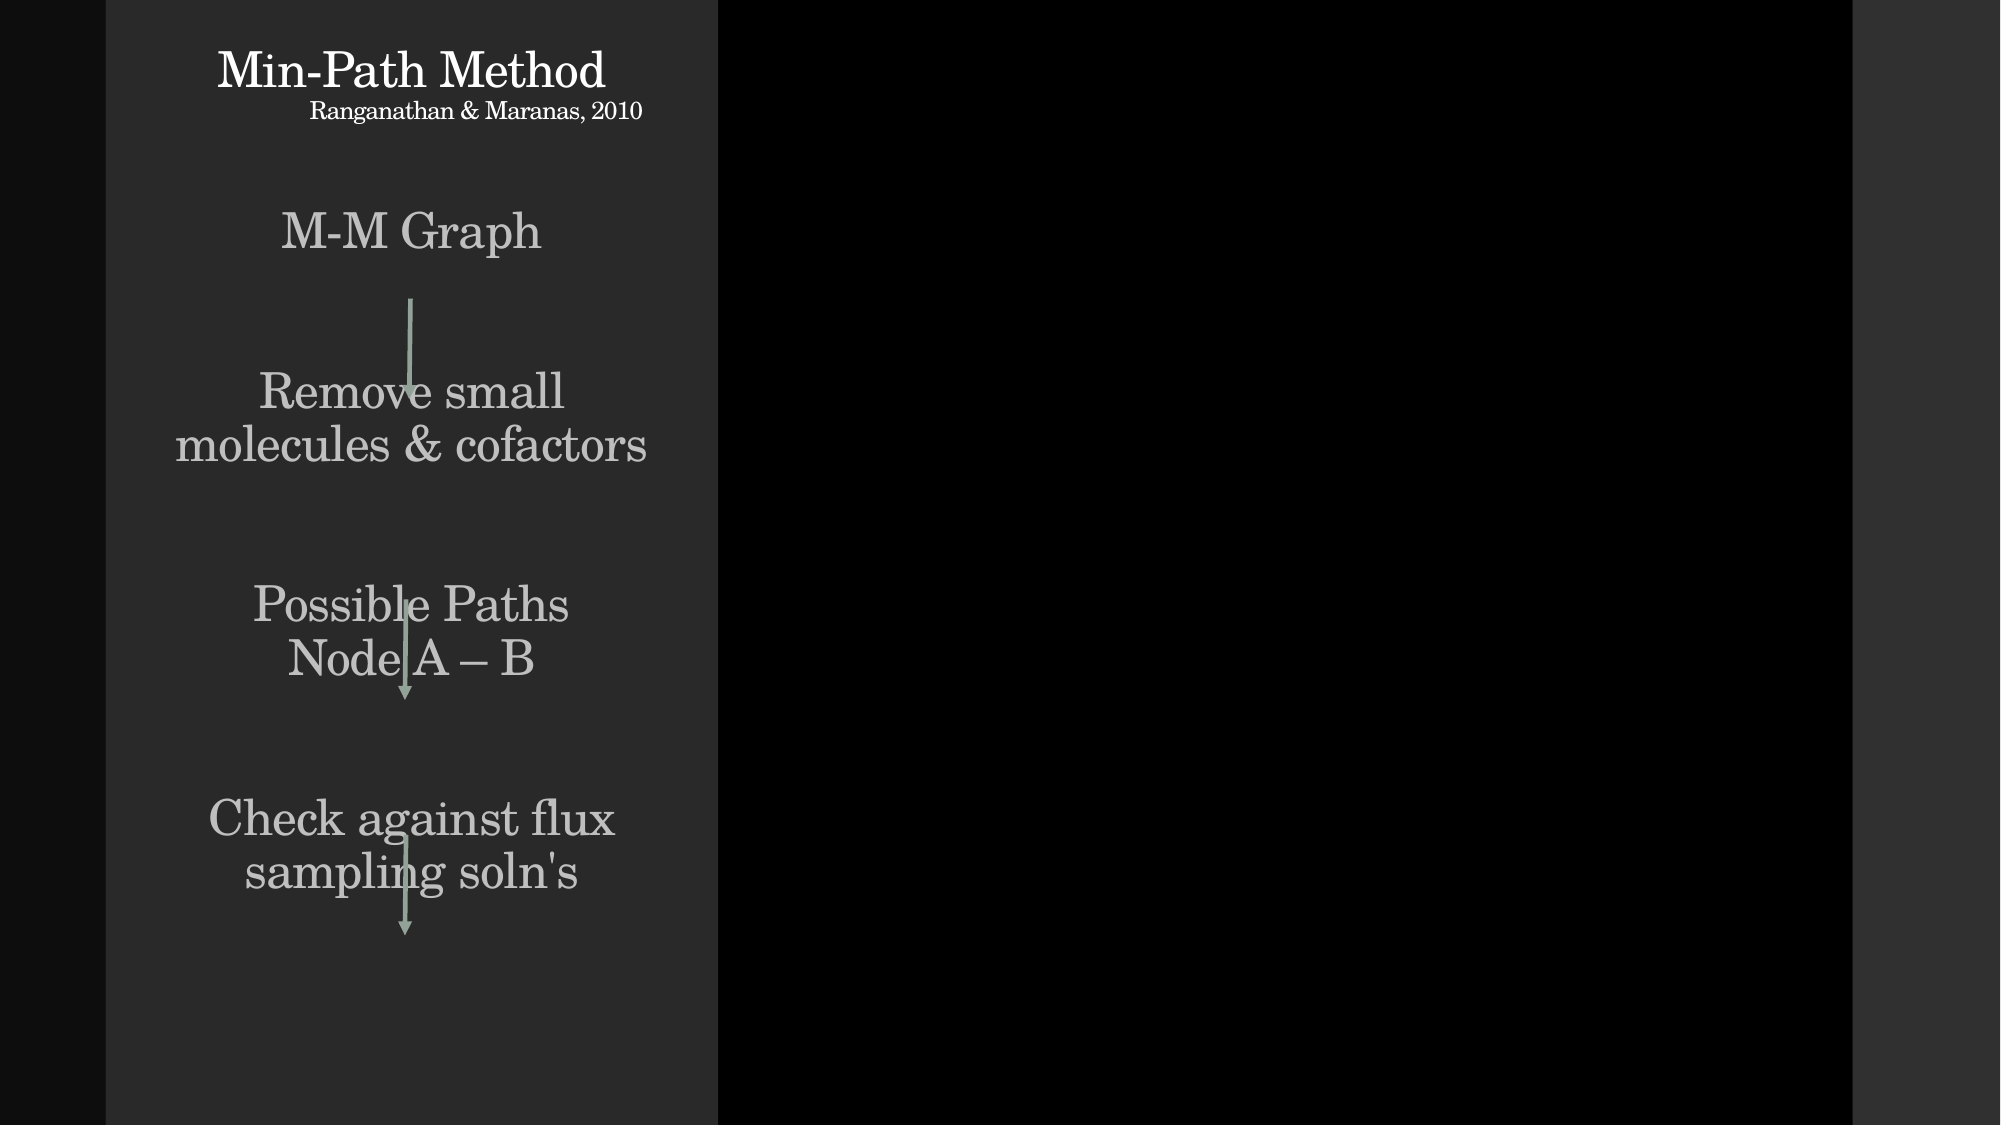

# Min-Path Method                   Ranganathan & Maranas, 2010 M-M Graph Remove small molecules & cofactors Possible Paths Node A – B Check against flux sampling soln's